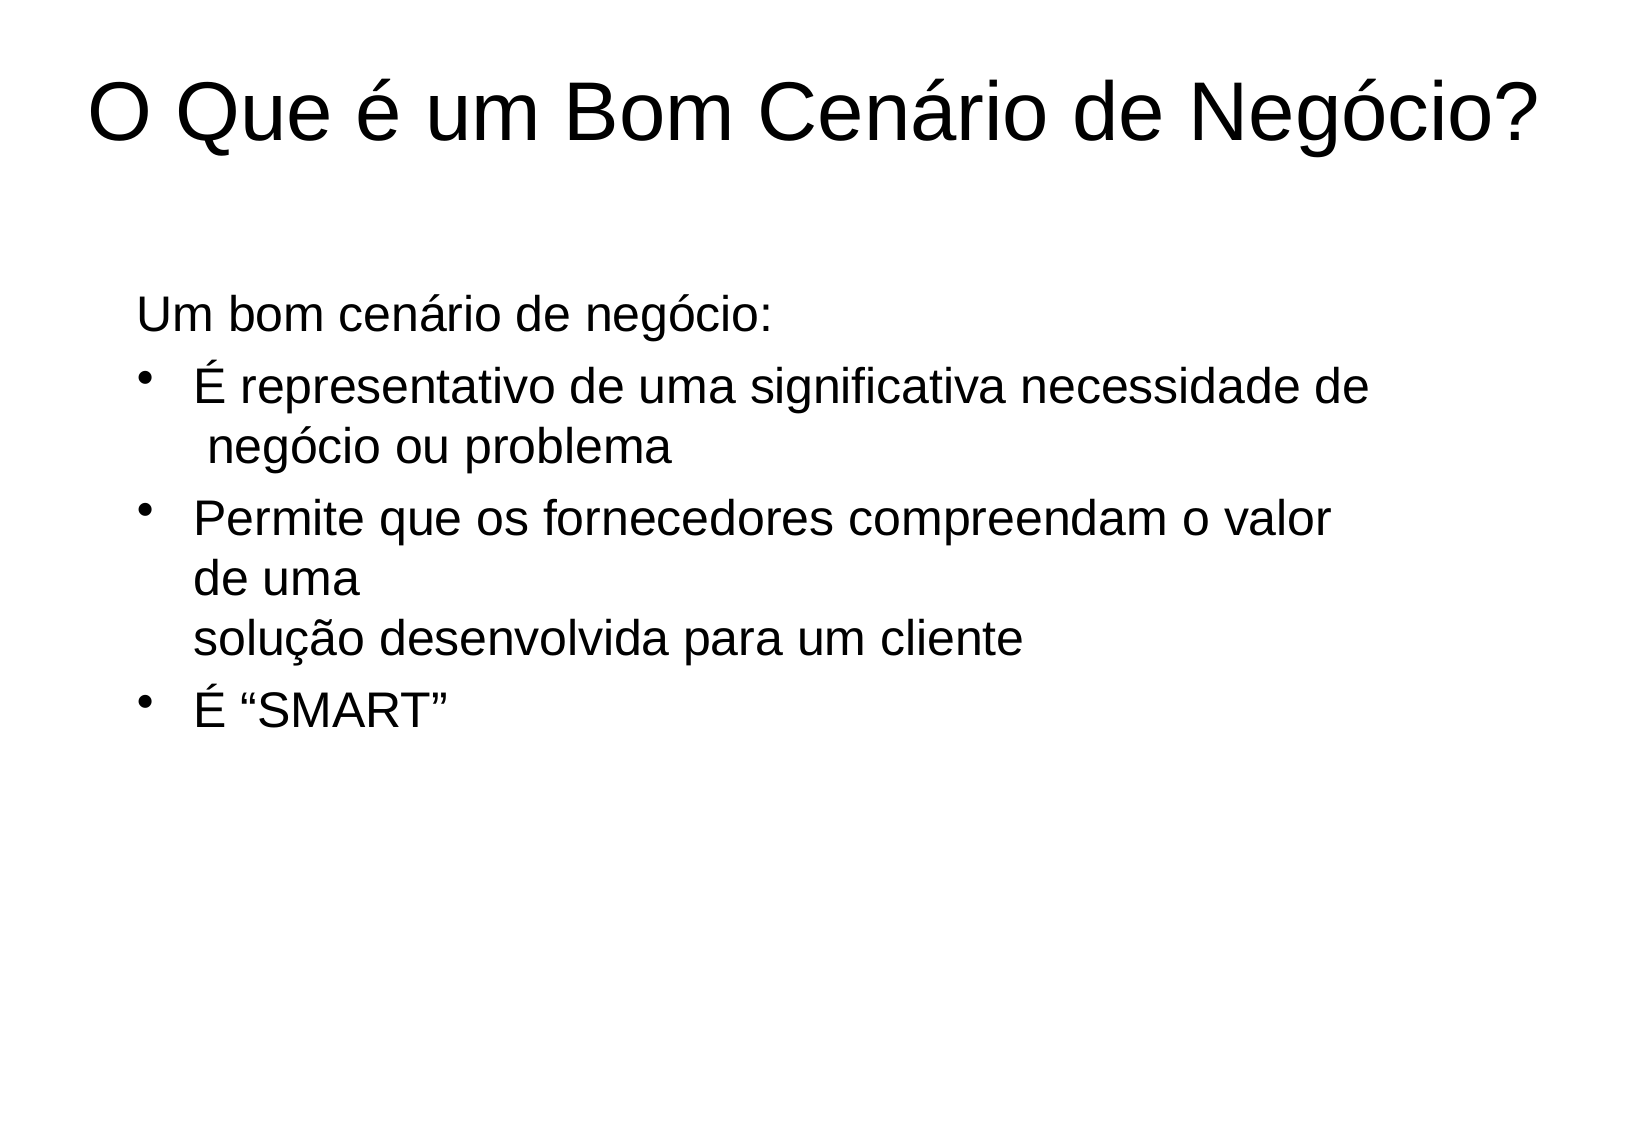

# O Que é um Bom Cenário de Negócio?
Um bom cenário de negócio:
É representativo de uma significativa necessidade de  negócio ou problema
Permite que os fornecedores compreendam o valor de uma
solução desenvolvida para um cliente
É “SMART”